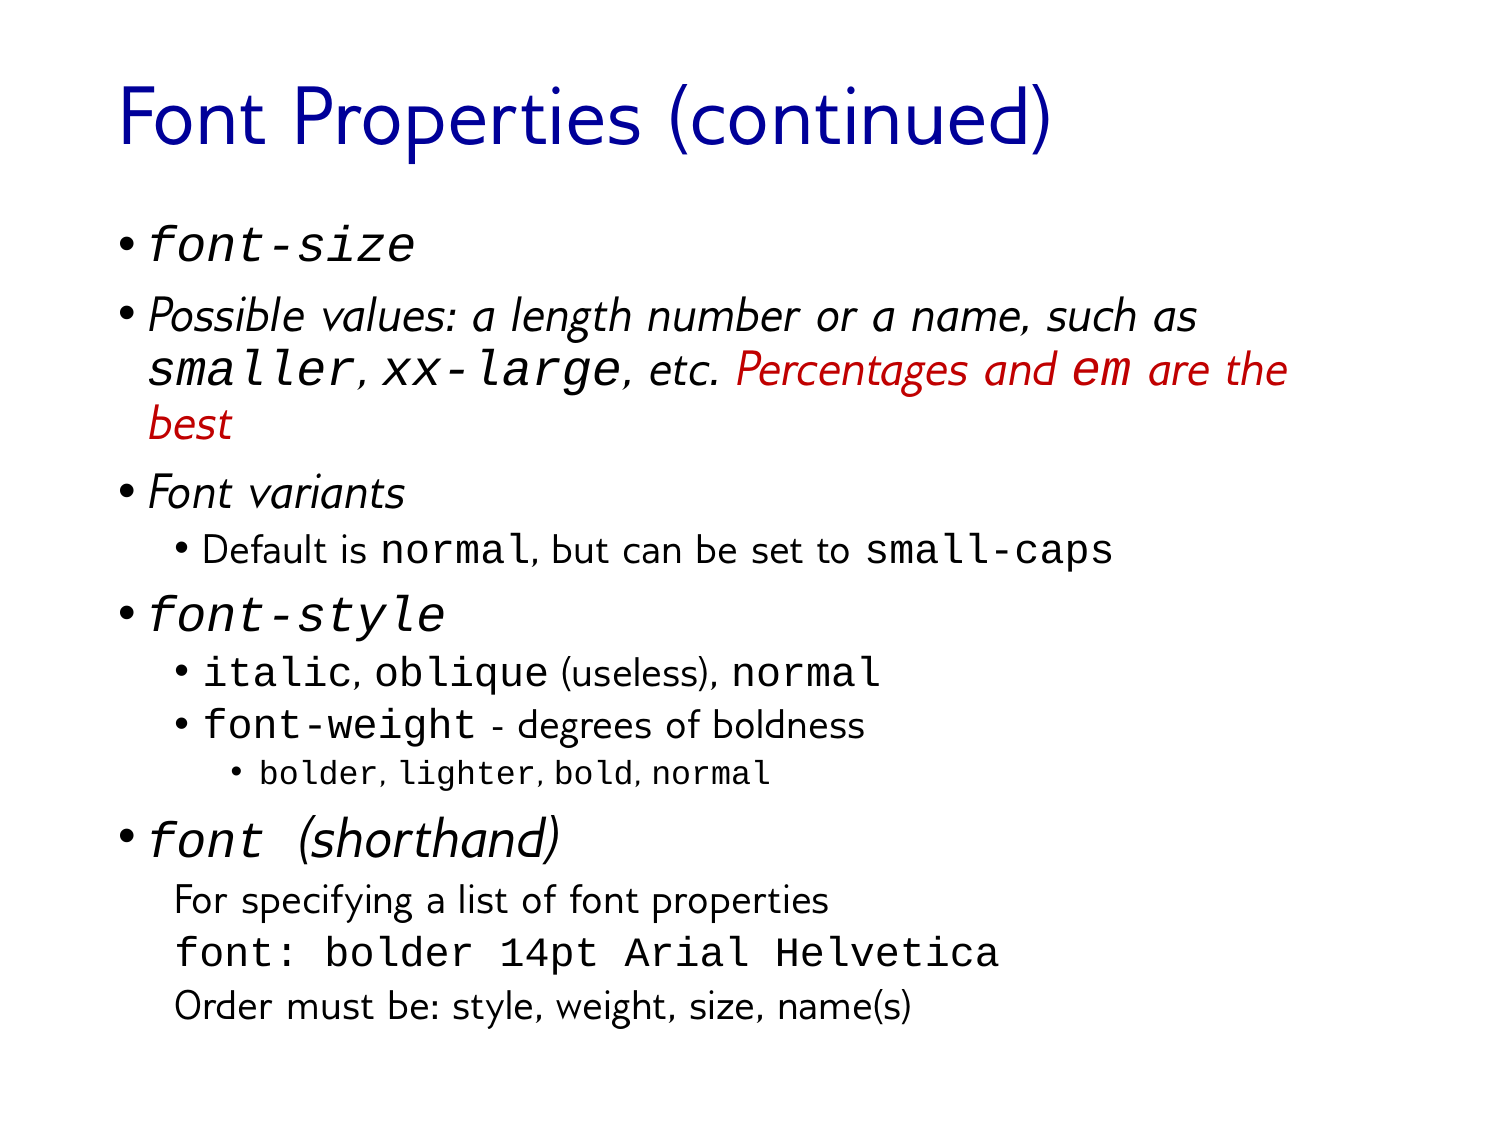

# Font Properties (continued)
font-size
Possible values: a length number or a name, such as smaller, xx-large, etc. Percentages and em are the best
Font variants
Default is normal, but can be set to small-caps
font-style
italic, oblique (useless), normal
font-weight - degrees of boldness
bolder, lighter, bold, normal
font (shorthand)
For specifying a list of font properties
font: bolder 14pt Arial Helvetica
Order must be: style, weight, size, name(s)